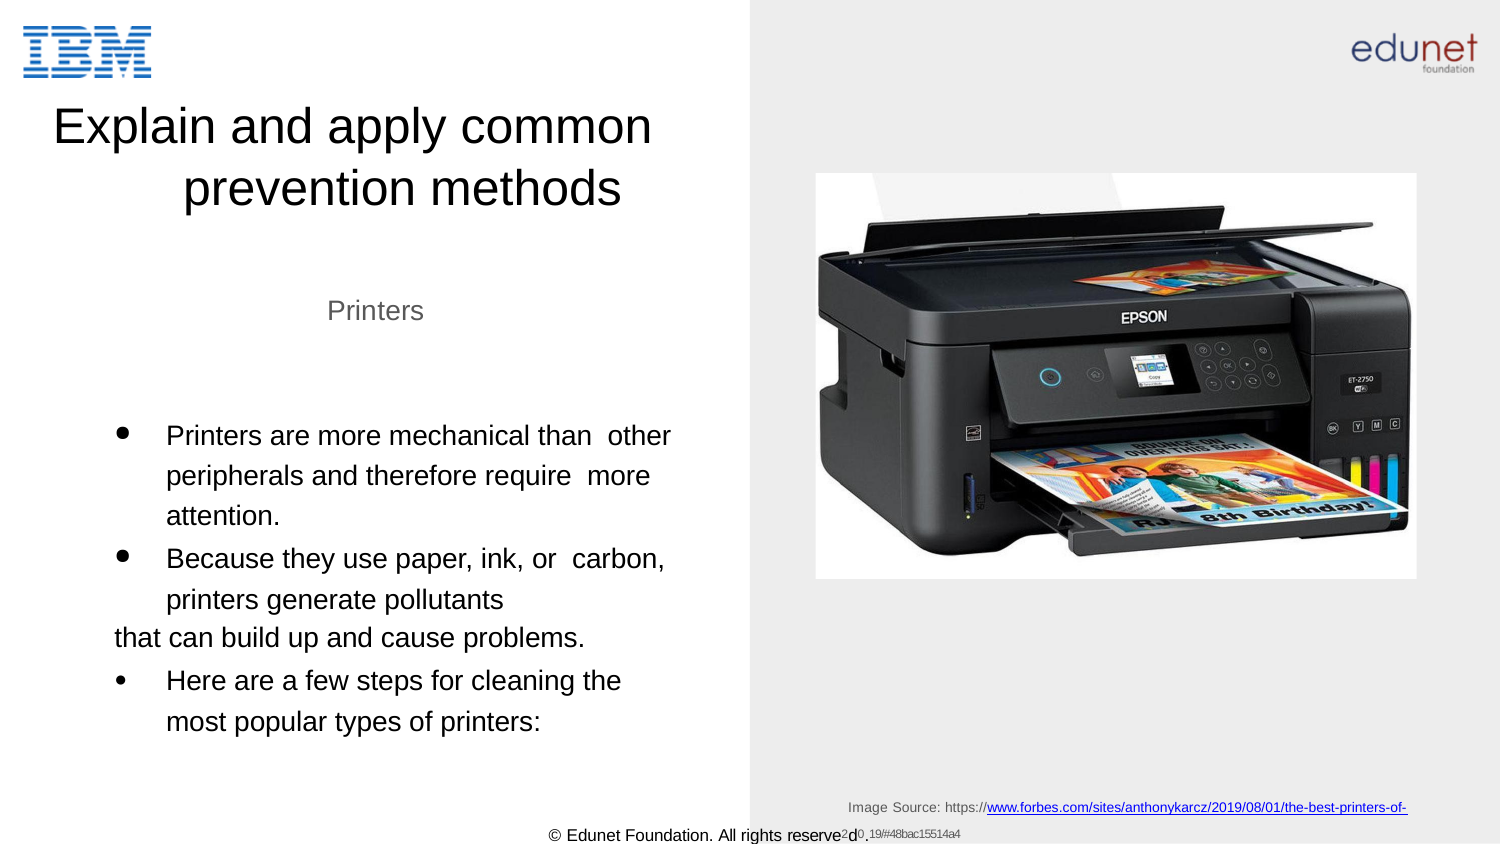

# Explain and apply common  prevention methods

Printers
Printers are more mechanical than  other peripherals and therefore require  more attention.
Because they use paper, ink, or  carbon, printers generate pollutants
that can build up and cause problems.
Here are a few steps for cleaning the  most popular types of printers:
Image Source: https://www.forbes.com/sites/anthonykarcz/2019/08/01/the-best-printers-of-
© Edunet Foundation. All rights reserve2d0.19/#48bac15514a4